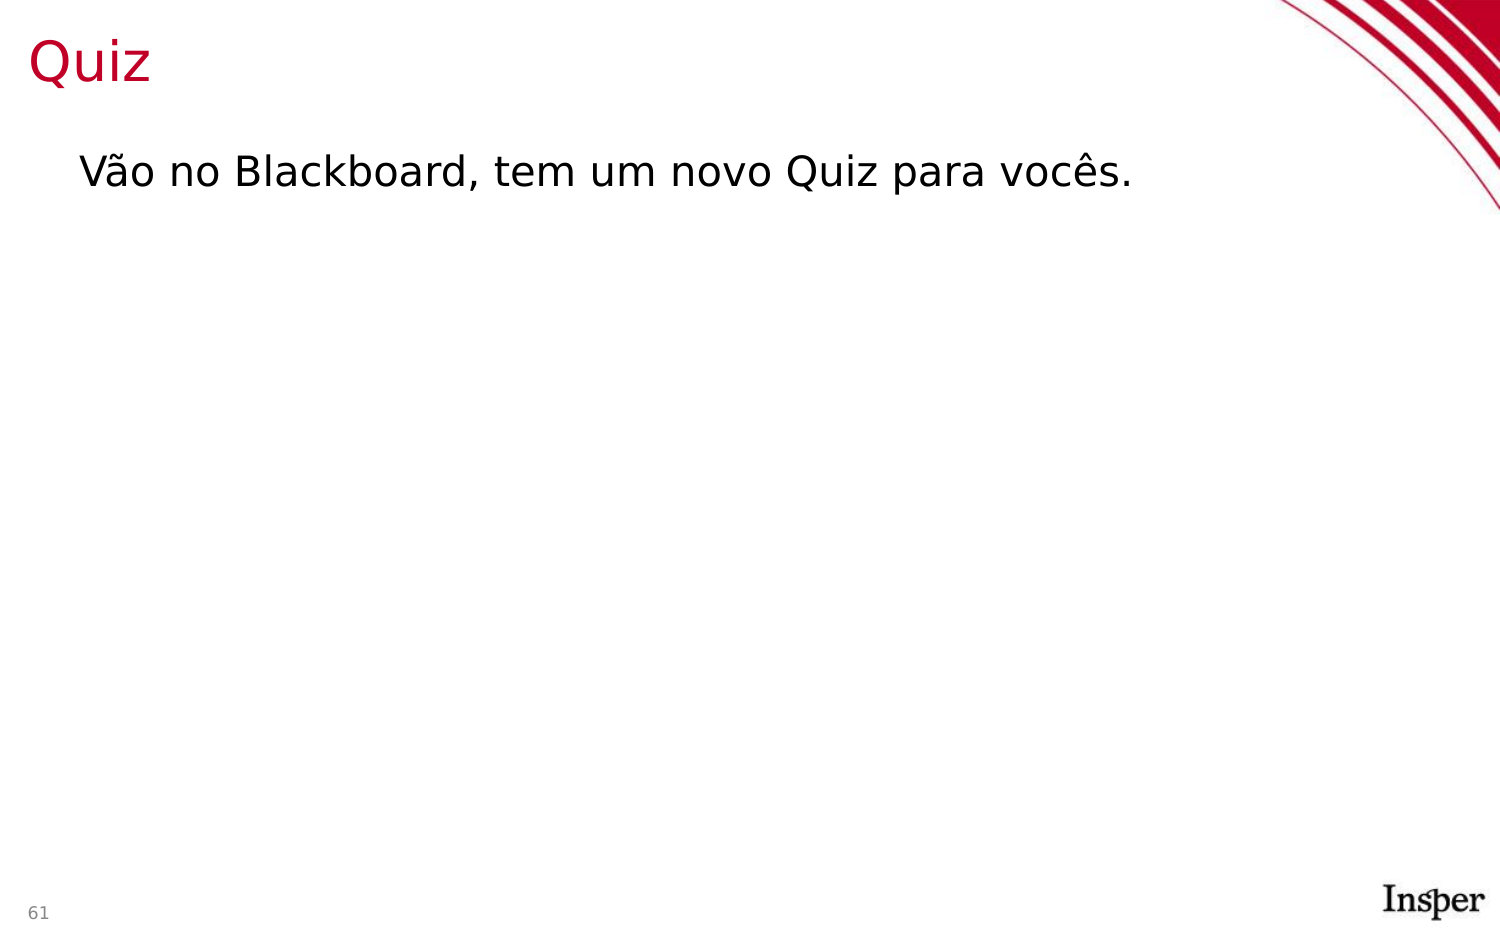

# Quiz
Vão no Blackboard, tem um novo Quiz para vocês.
61